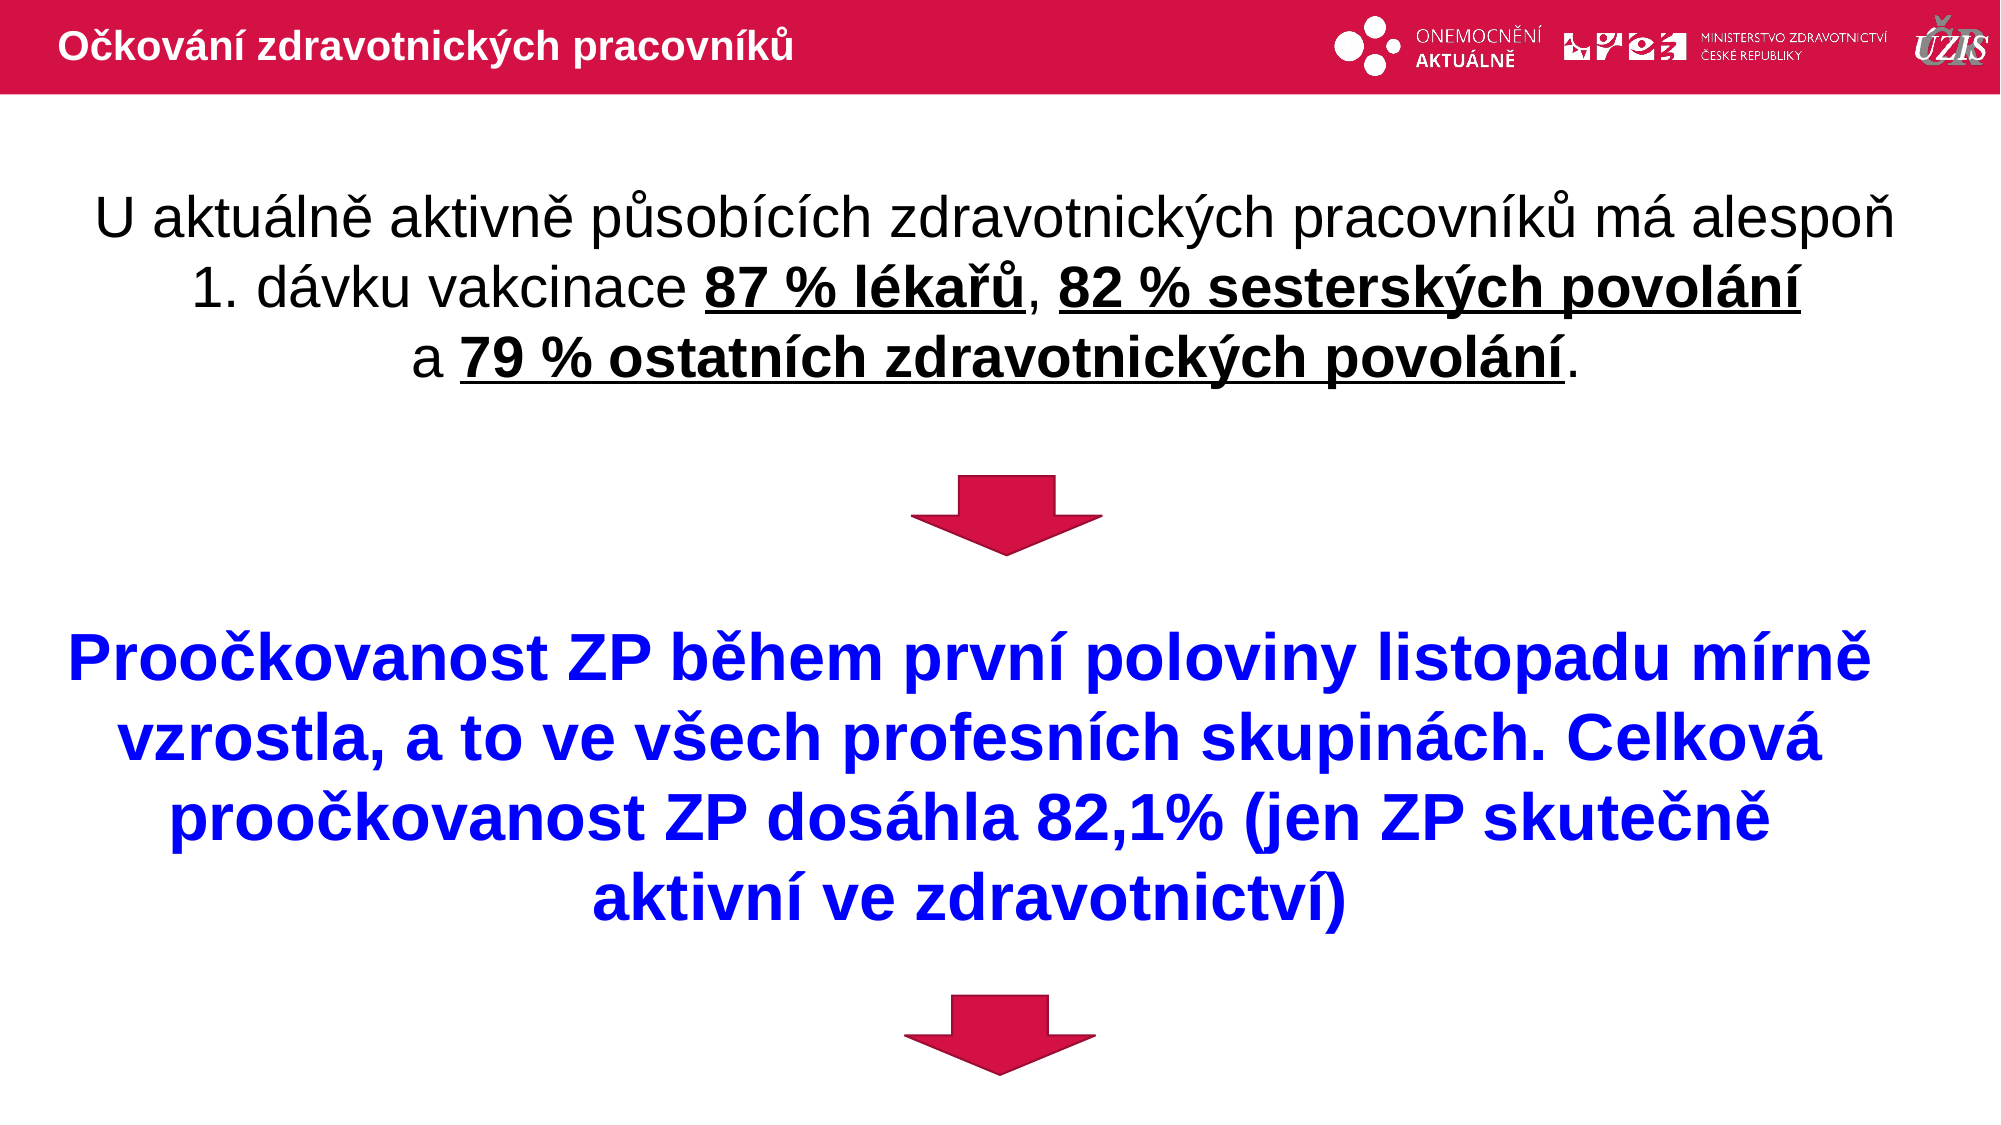

# Očkování zdravotnických pracovníků
U aktuálně aktivně působících zdravotnických pracovníků má alespoň
1. dávku vakcinace 87 % lékařů, 82 % sesterských povolání
a 79 % ostatních zdravotnických povolání.

Proočkovanost ZP během první poloviny listopadu mírně vzrostla, a to ve všech profesních skupinách. Celková proočkovanost ZP dosáhla 82,1% (jen ZP skutečně aktivní ve zdravotnictví)